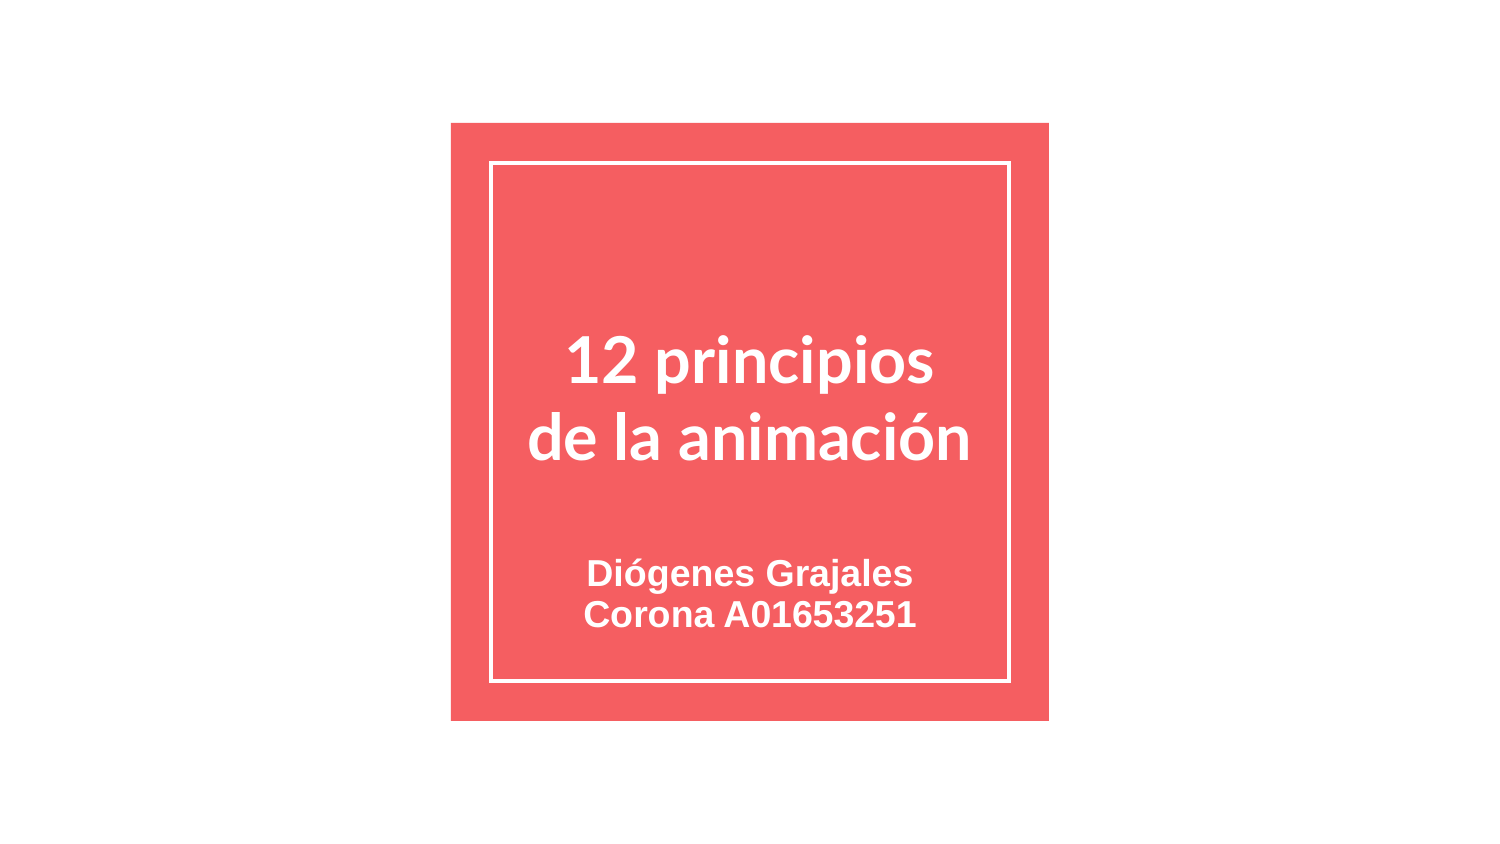

# 12 principios de la animación
Diógenes Grajales Corona A01653251